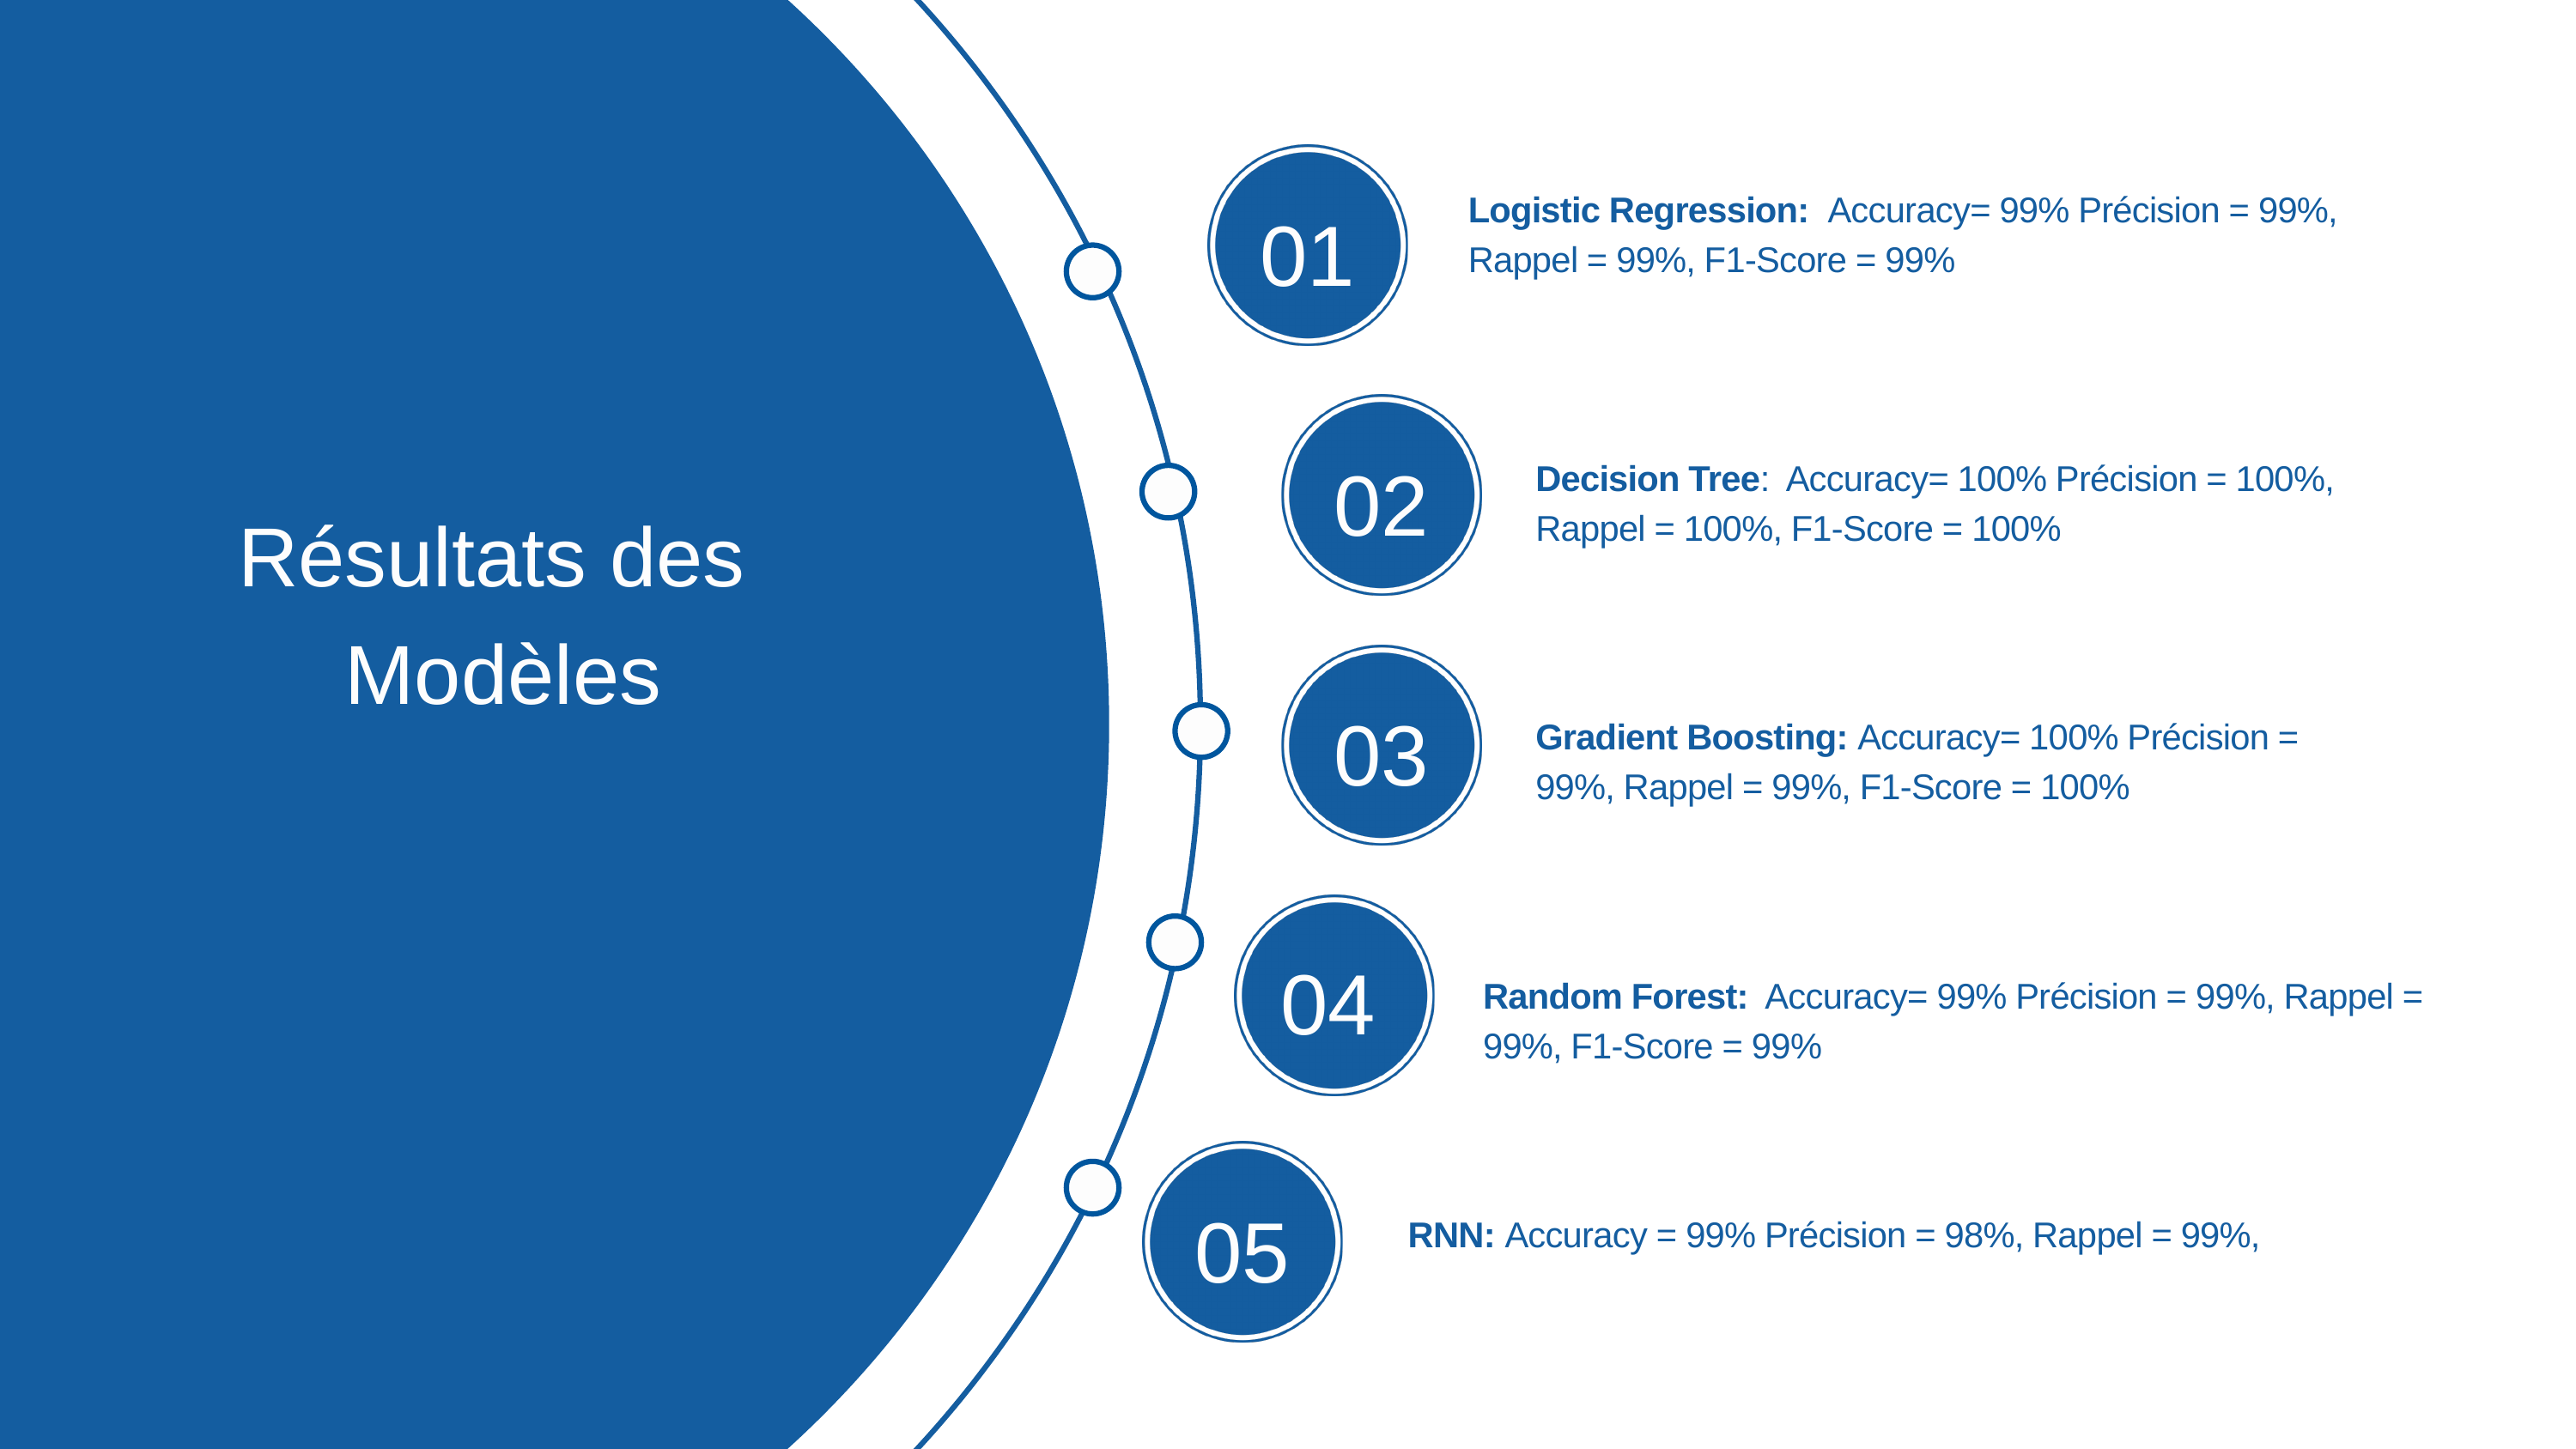

Logistic Regression:  Accuracy= 99% Précision = 99%, Rappel = 99%, F1-Score = 99%
01

02
Decision Tree:  Accuracy= 100% Précision = 100%, Rappel = 100%, F1-Score = 100%

Résultats des
 Modèles

03

Gradient Boosting: Accuracy= 100% Précision = 99%, Rappel = 99%, F1-Score = 100%

04
Random Forest:  Accuracy= 99% Précision = 99%, Rappel = 99%, F1-Score = 99%

05
RNN: Accuracy = 99% Précision = 98%, Rappel = 99%,